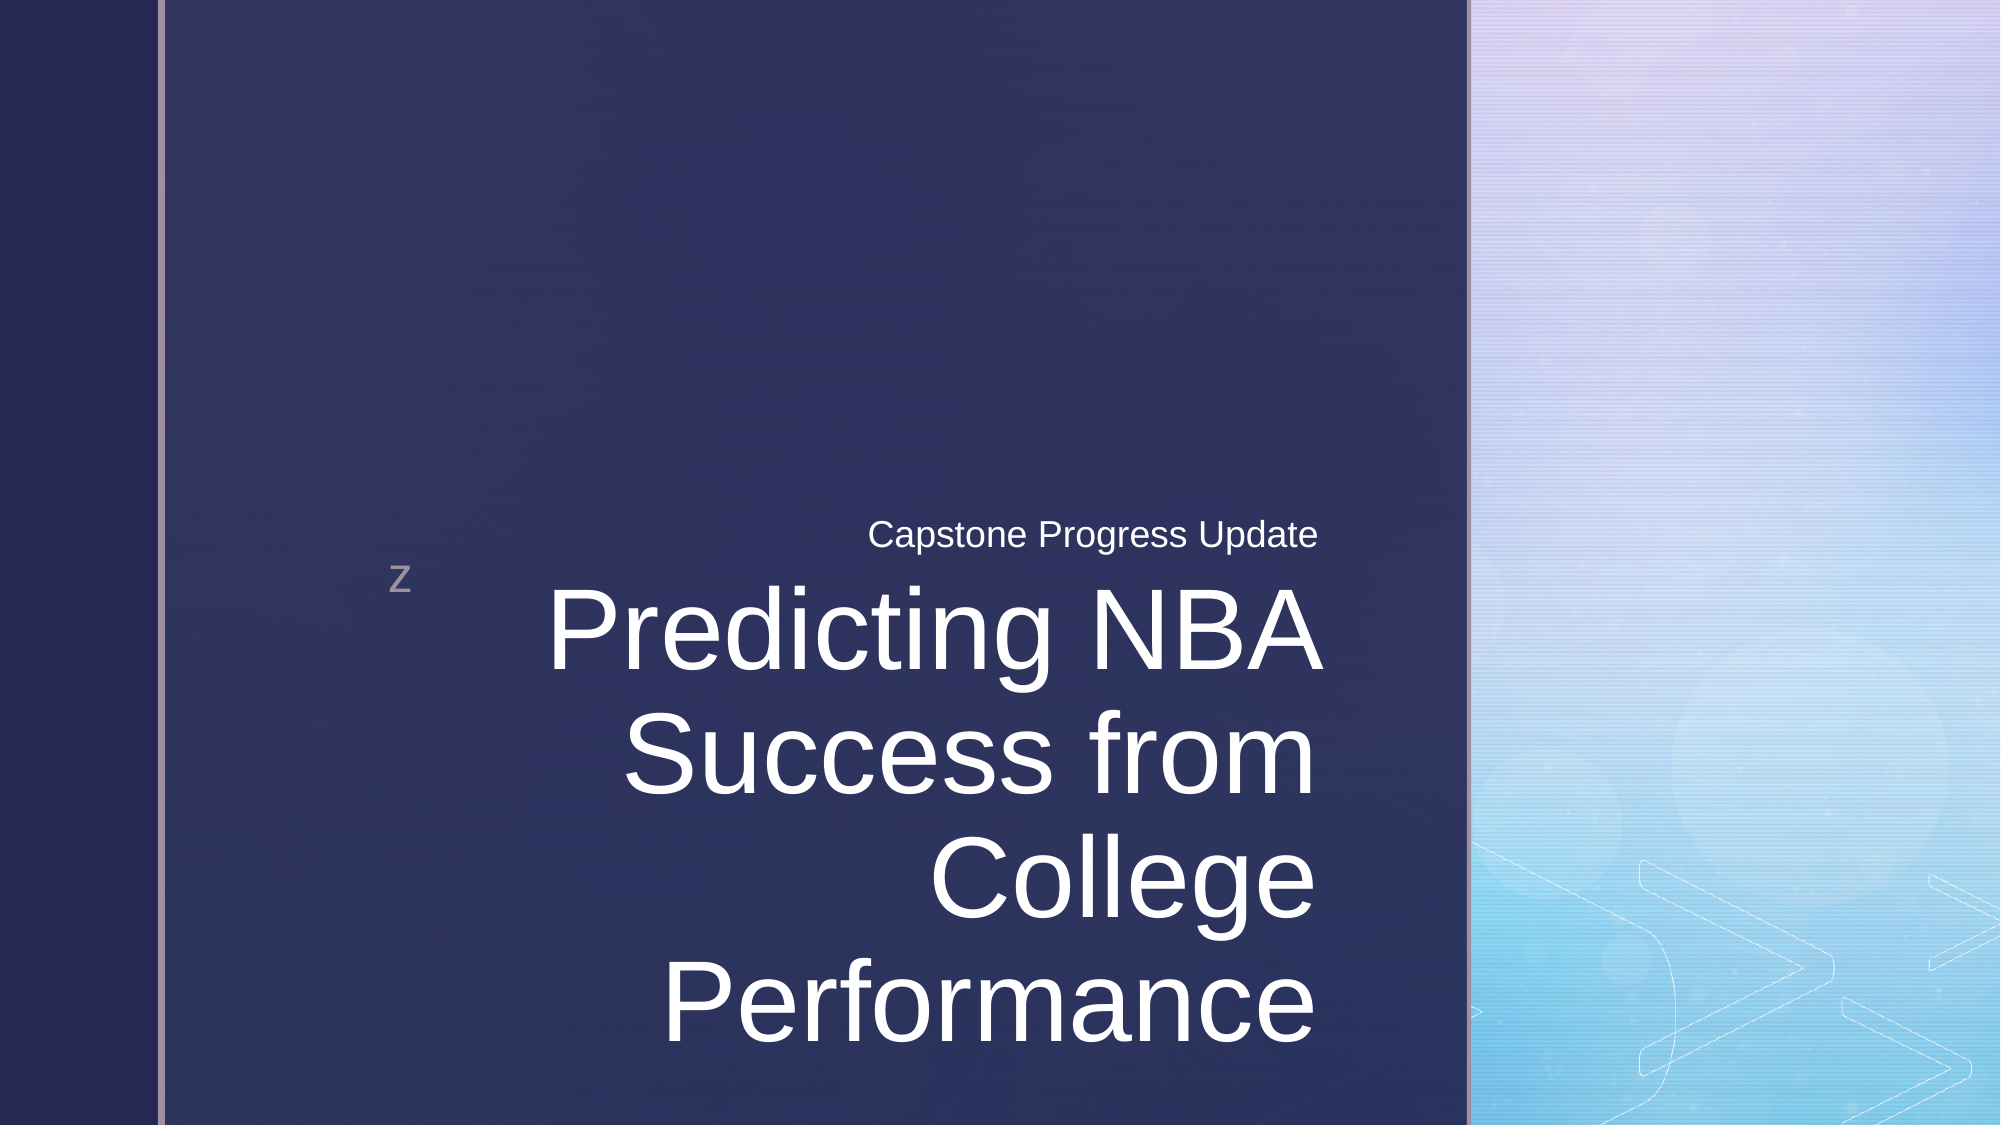

Capstone Progress Update
# Predicting NBA Success from College Performance